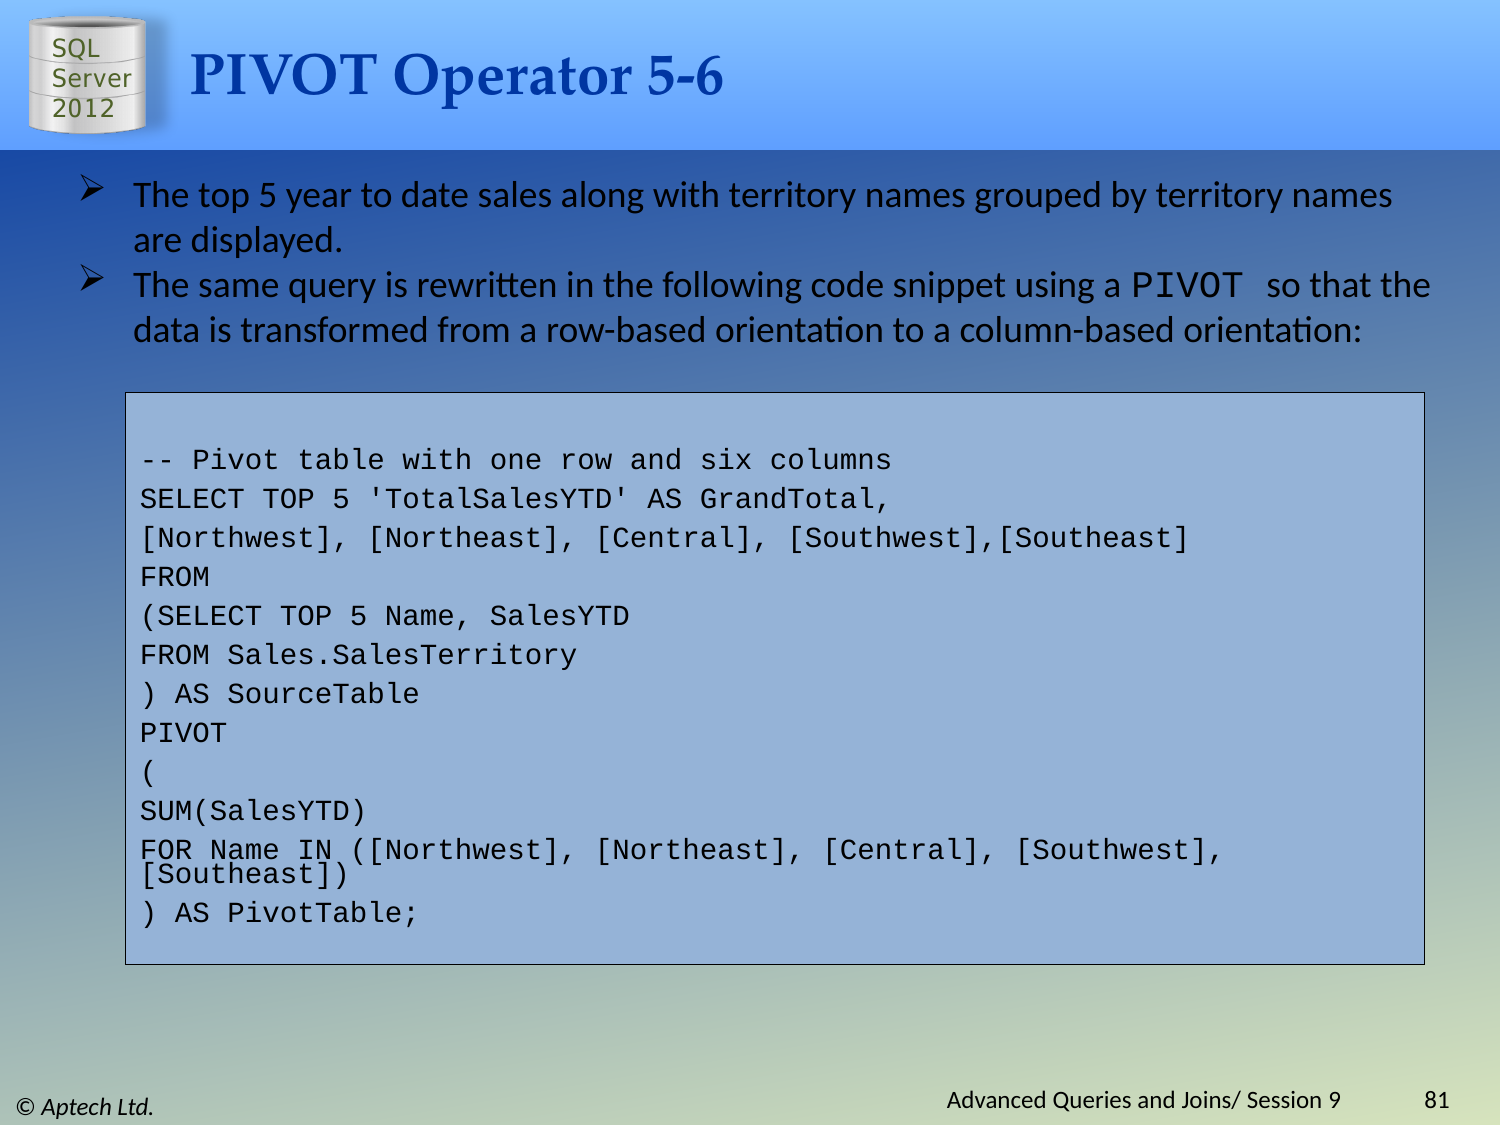

# PIVOT Operator 5-6
The top 5 year to date sales along with territory names grouped by territory names are displayed.
The same query is rewritten in the following code snippet using a PIVOT so that the data is transformed from a row-based orientation to a column-based orientation:

-- Pivot table with one row and six columns
SELECT TOP 5 'TotalSalesYTD' AS GrandTotal,
[Northwest], [Northeast], [Central], [Southwest],[Southeast]
FROM
(SELECT TOP 5 Name, SalesYTD
FROM Sales.SalesTerritory
) AS SourceTable
PIVOT
(
SUM(SalesYTD)
FOR Name IN ([Northwest], [Northeast], [Central], [Southwest], [Southeast])
) AS PivotTable;

Advanced Queries and Joins/ Session 9
81